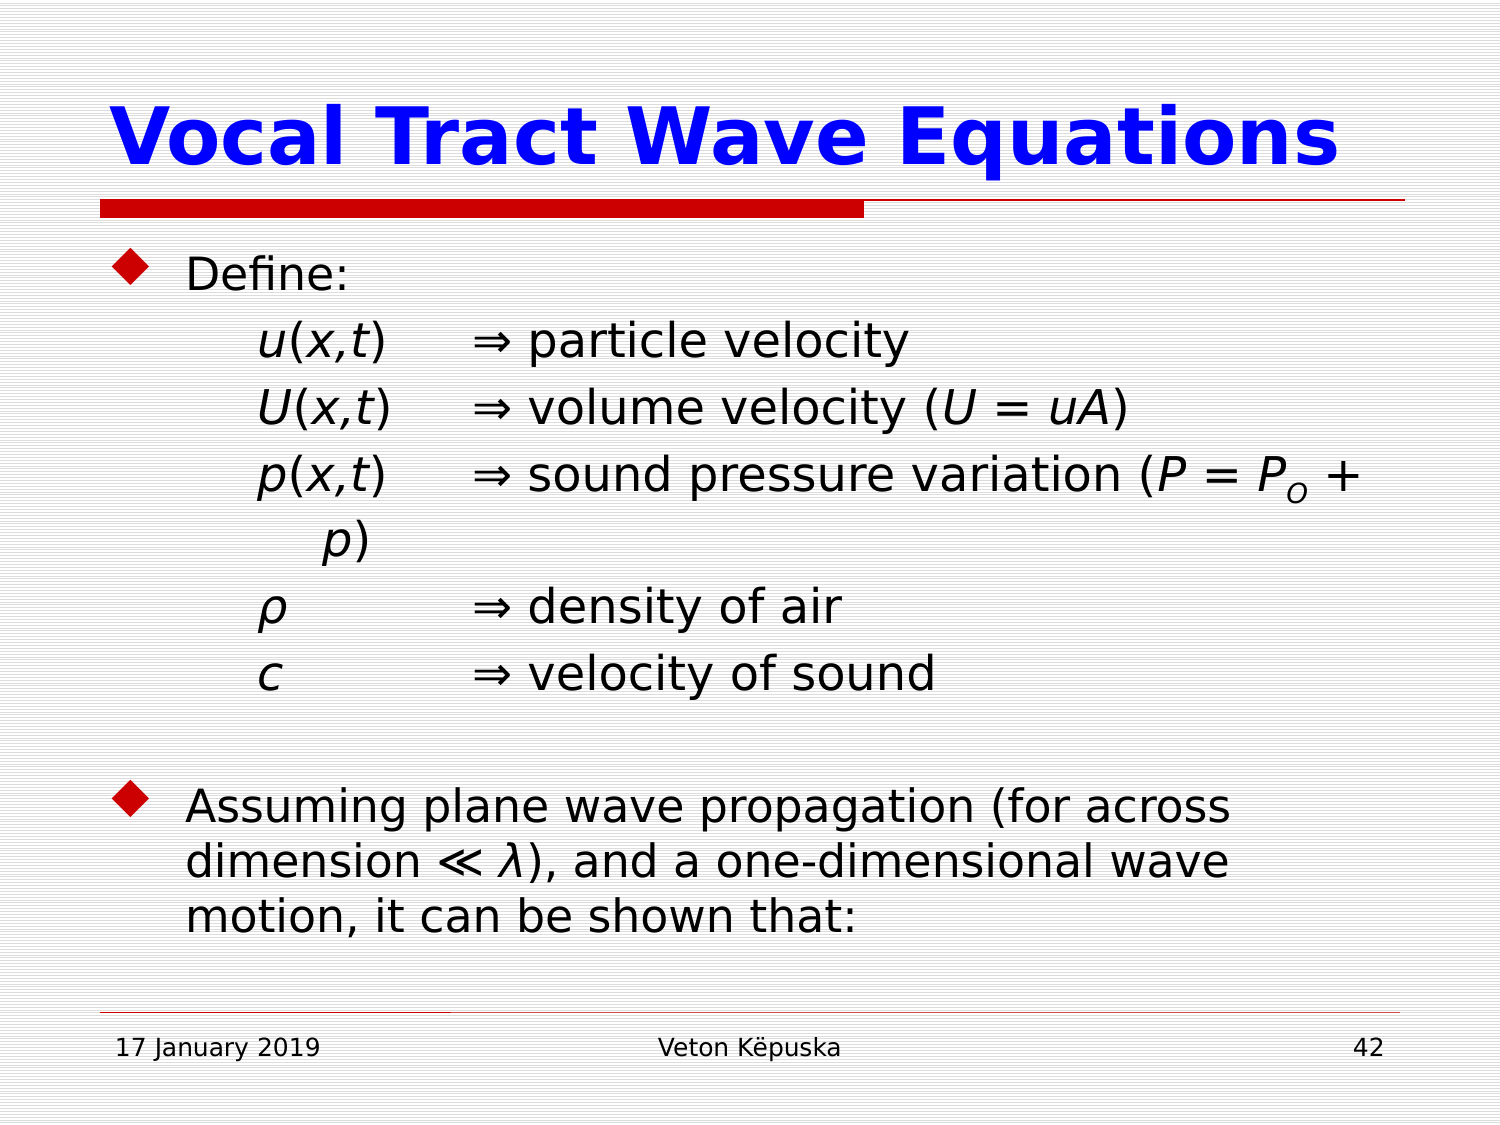

# Vocal Tract Wave Equations
Define:
u(x,t)	⇒ particle velocity
U(x,t)	⇒ volume velocity (U = uA)
p(x,t)	⇒ sound pressure variation (P = PO + p)
ρ 		⇒ density of air
c 		⇒ velocity of sound

Assuming plane wave propagation (for across dimension ≪ λ), and a one-dimensional wave motion, it can be shown that:
17 January 2019
Veton Këpuska
42